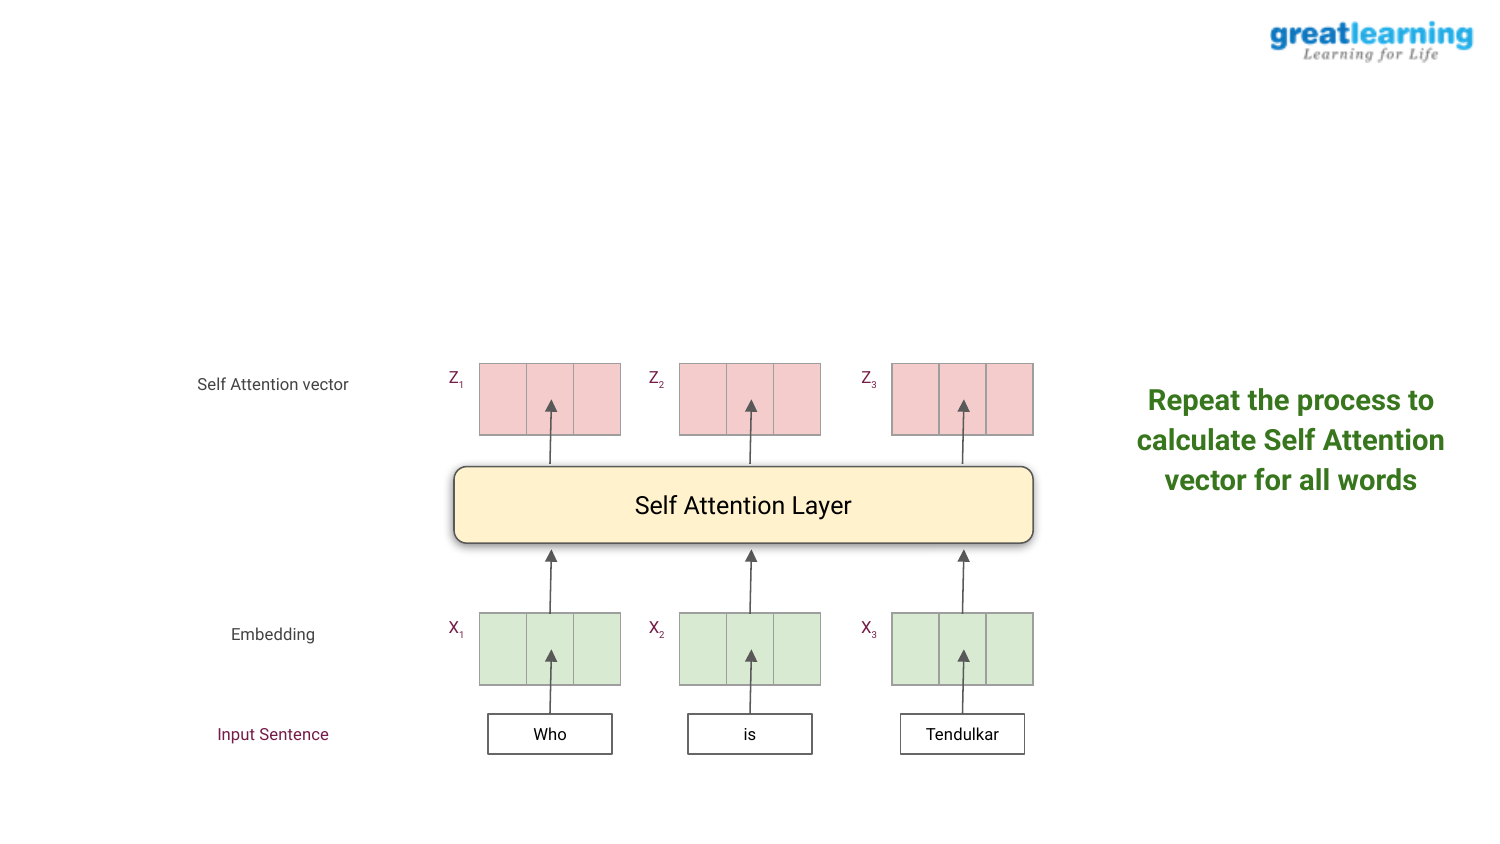

Z1
Z2
Z3
|  |  |  |
| --- | --- | --- |
|  |  |  |
| --- | --- | --- |
|  |  |  |
| --- | --- | --- |
Self Attention vector
Repeat the process to calculate Self Attention vector for all words
Self Attention Layer
X1
X2
X3
|  |  |  |
| --- | --- | --- |
|  |  |  |
| --- | --- | --- |
|  |  |  |
| --- | --- | --- |
Embedding
Input Sentence
Who
is
Tendulkar